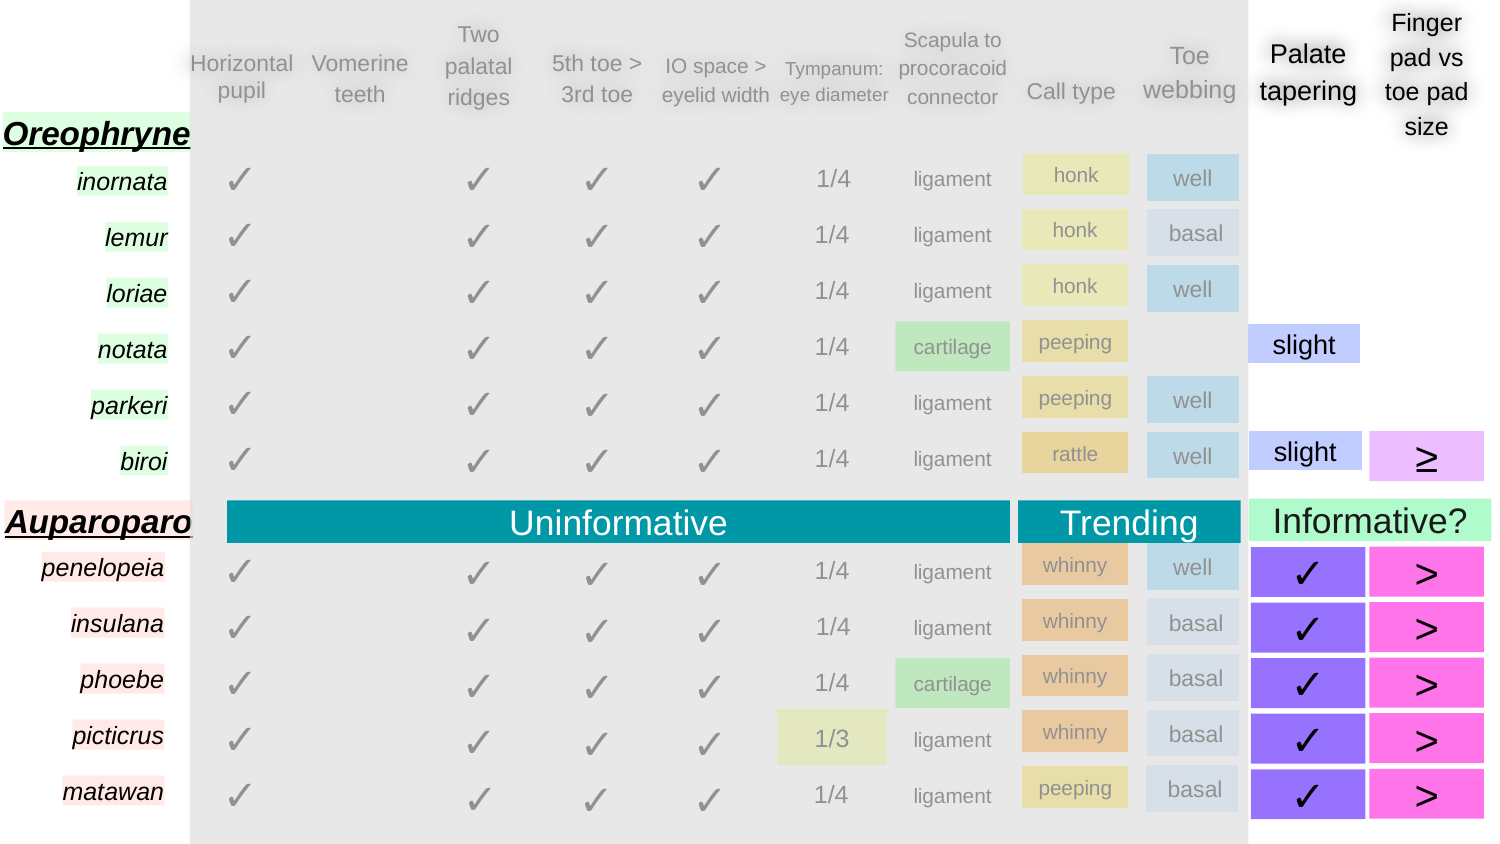

Finger pad vs toe pad size

Two palatal ridges
Scapula to procoracoid connector
Palate tapering
Toe webbing
Vomerine teeth
5th toe > 3rd toe
Horizontal pupil
IO space > eyelid width
Tympanum: eye diameter
Call type
Oreophryne
1/4
honk
well

✓

✓
✓
✓
ligament

inornata
1/4
honk
 basal

✓
ligament
✓
✓
✓
lemur
1/4
honk
well

✓
ligament
✓
✓
✓

loriae
1/4
peeping

✓
cartilage
✓
✓
✓

slight
notata

1/4
peeping
well
✓
ligament

✓
✓
✓

parkeri
1/4
rattle
well
≥
✓
ligament

slight
✓
✓
✓
biroi

Informative?
Auparoparo
Uninformative
Trending
well
whinny
1/4
✓

ligament
>
✓
✓
✓
✓
penelopeia
 basal
whinny
1/4
✓
ligament
>
✓
✓
✓
✓

insulana
 basal
whinny
1/4
✓
>
cartilage
✓
✓
✓
✓

phoebe
 basal
whinny
1/3
✓

>
✓
ligament
✓
✓
✓
picticrus
 basal
peeping
1/4

✓
>
✓
ligament
✓
✓
✓
matawan